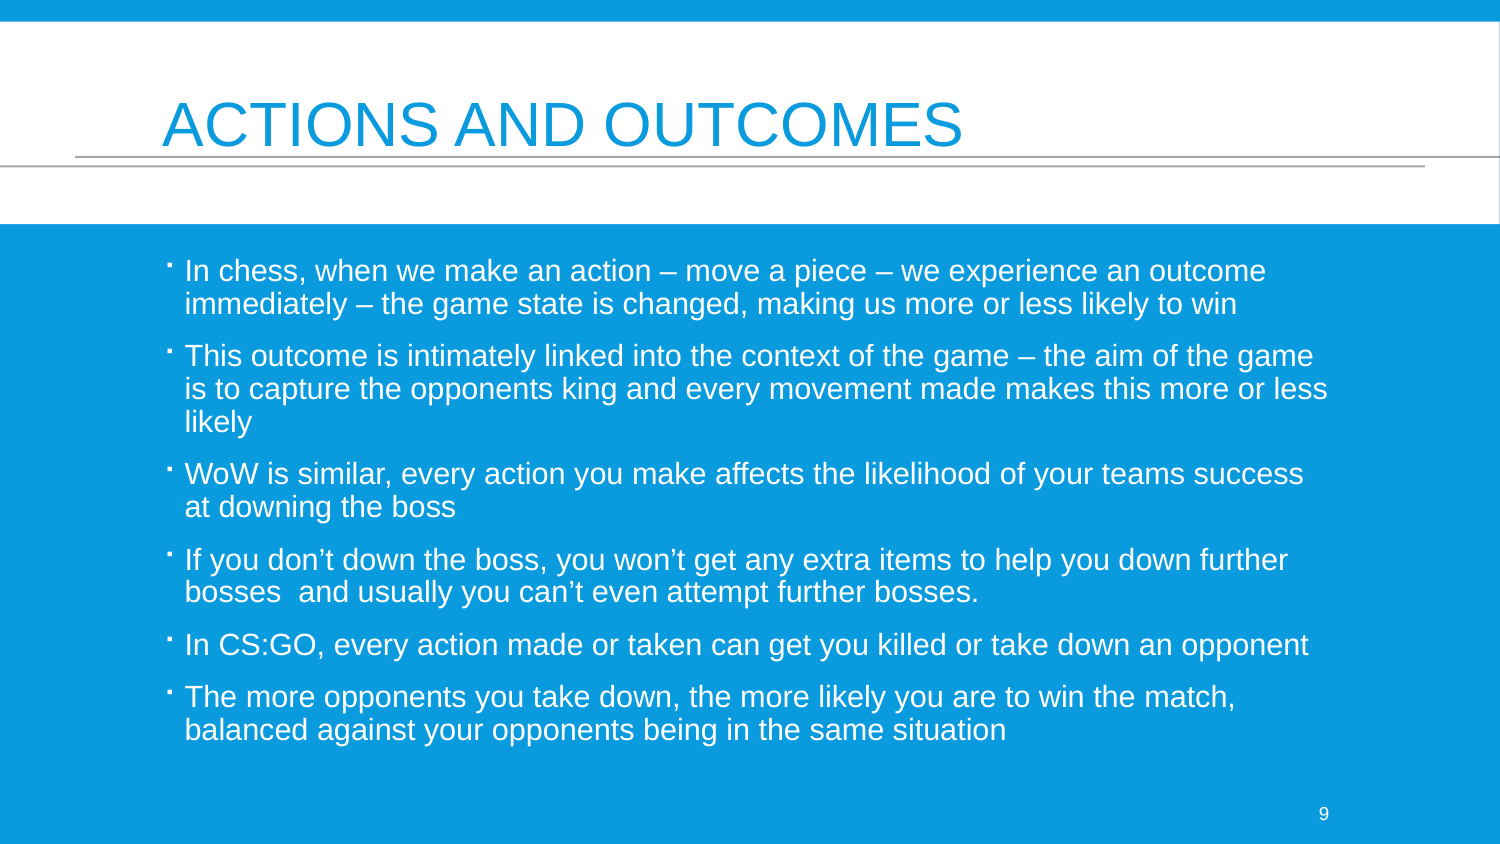

# Actions and outcomes
In chess, when we make an action – move a piece – we experience an outcome immediately – the game state is changed, making us more or less likely to win
This outcome is intimately linked into the context of the game – the aim of the game is to capture the opponents king and every movement made makes this more or less likely
WoW is similar, every action you make affects the likelihood of your teams success at downing the boss
If you don’t down the boss, you won’t get any extra items to help you down further bosses  and usually you can’t even attempt further bosses.
In CS:GO, every action made or taken can get you killed or take down an opponent
The more opponents you take down, the more likely you are to win the match, balanced against your opponents being in the same situation
9